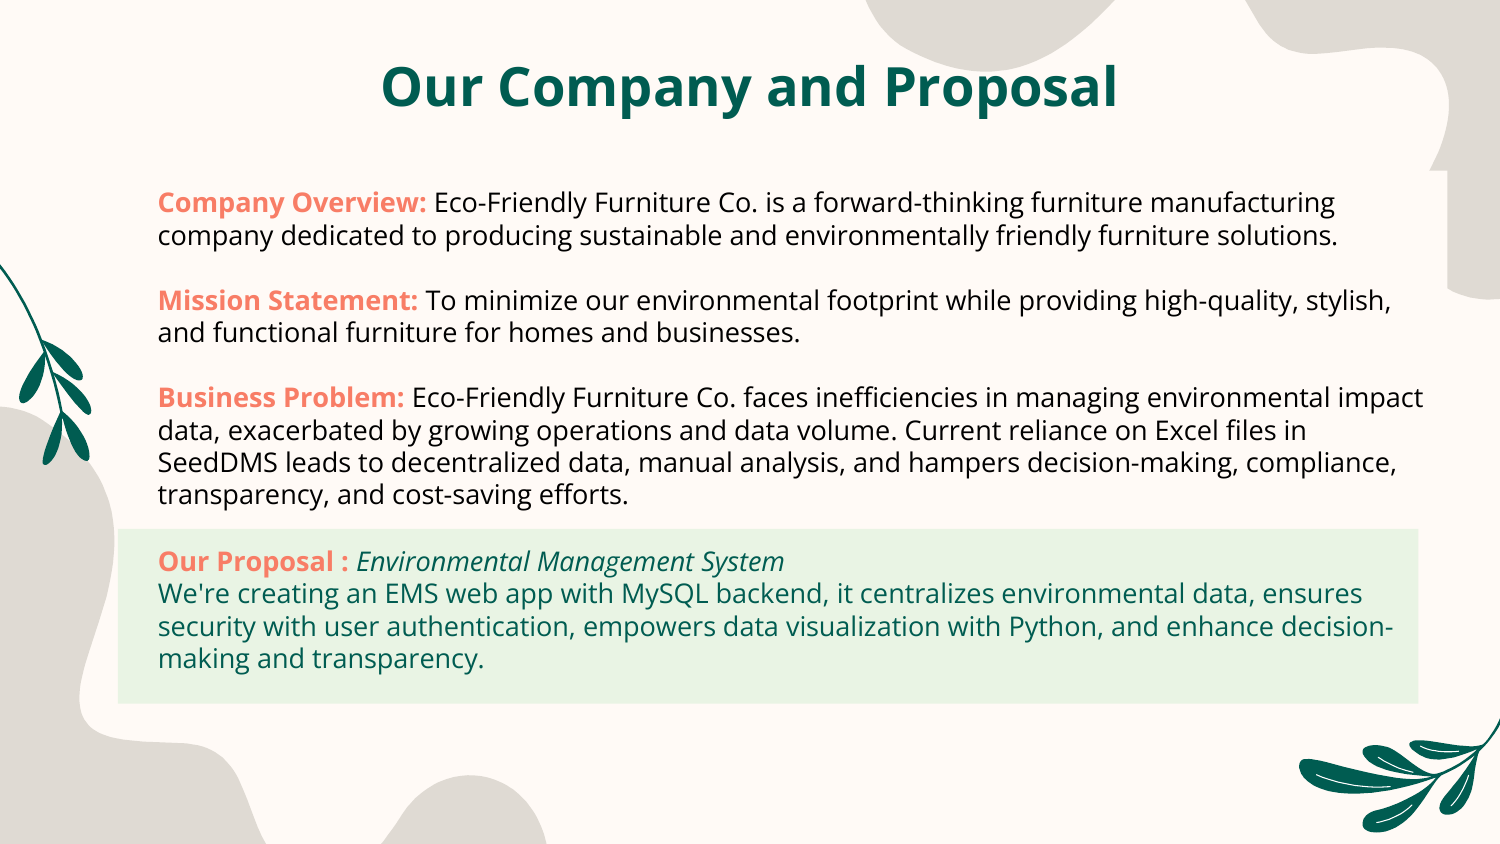

# Our Company and Proposal
Company Overview: Eco-Friendly Furniture Co. is a forward-thinking furniture manufacturing company dedicated to producing sustainable and environmentally friendly furniture solutions.

Mission Statement: To minimize our environmental footprint while providing high-quality, stylish, and functional furniture for homes and businesses.

Business Problem: Eco-Friendly Furniture Co. faces inefficiencies in managing environmental impact data, exacerbated by growing operations and data volume. Current reliance on Excel files in SeedDMS leads to decentralized data, manual analysis, and hampers decision-making, compliance, transparency, and cost-saving efforts.

Our Proposal : Environmental Management System
We're creating an EMS web app with MySQL backend, compatible with SeedDMS, for Eco-Friendly Furniture Co. It centralizes environmental data, ensures security with user authentication, and empowers analysis with Python, enhancing decision-making and transparency.

Our Proposal : Environmental Management System ​
We're creating an EMS web app with MySQL backend, it centralizes environmental data, ensures security with user authentication, empowers data visualization with Python, and enhance decision-making and transparency.